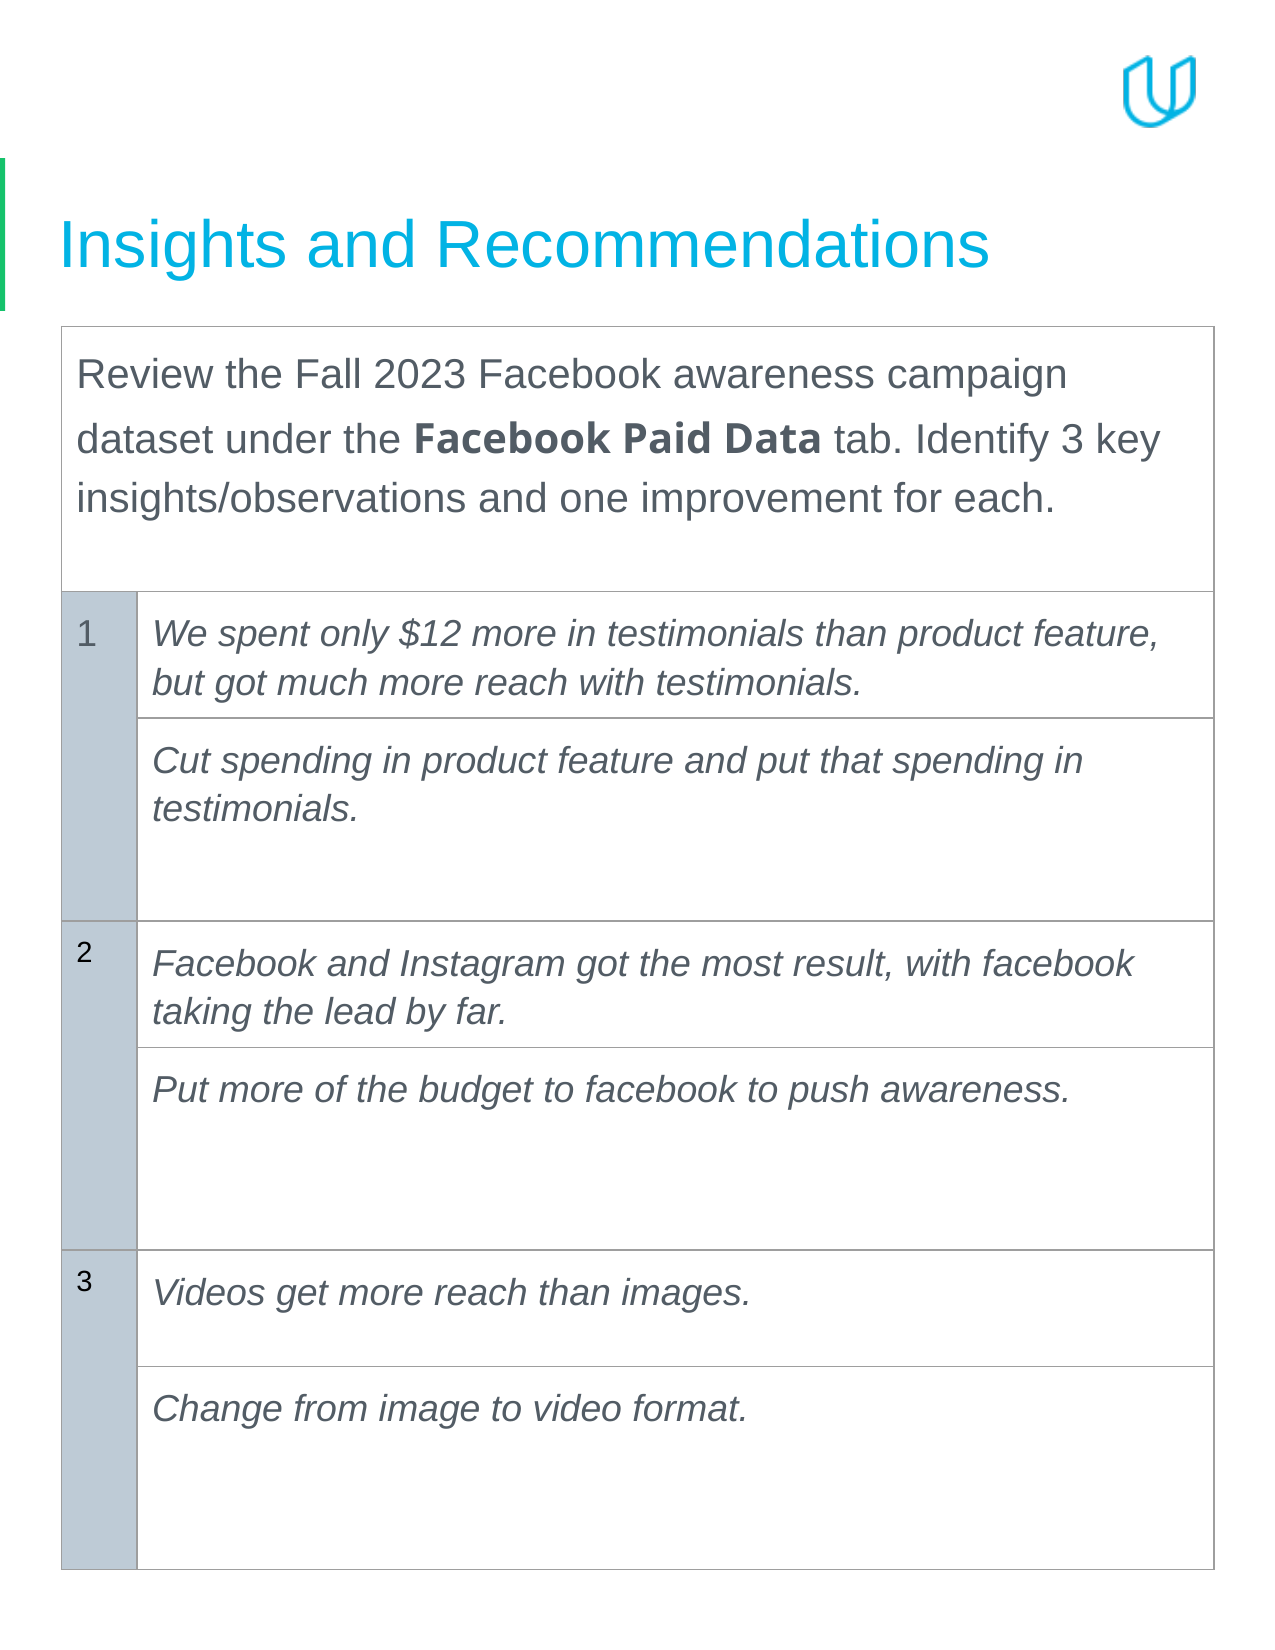

# Insights and Recommendations
| Review the Fall 2023 Facebook awareness campaign dataset under the Facebook Paid Data tab. Identify 3 key insights/observations and one improvement for each. |  |
| --- | --- |
| 1 | We spent only $12 more in testimonials than product feature, but got much more reach with testimonials. |
|  | Cut spending in product feature and put that spending in testimonials. |
| 2 | Facebook and Instagram got the most result, with facebook taking the lead by far. |
|  | Put more of the budget to facebook to push awareness. |
| 3 | Videos get more reach than images. |
|  | Change from image to video format. |